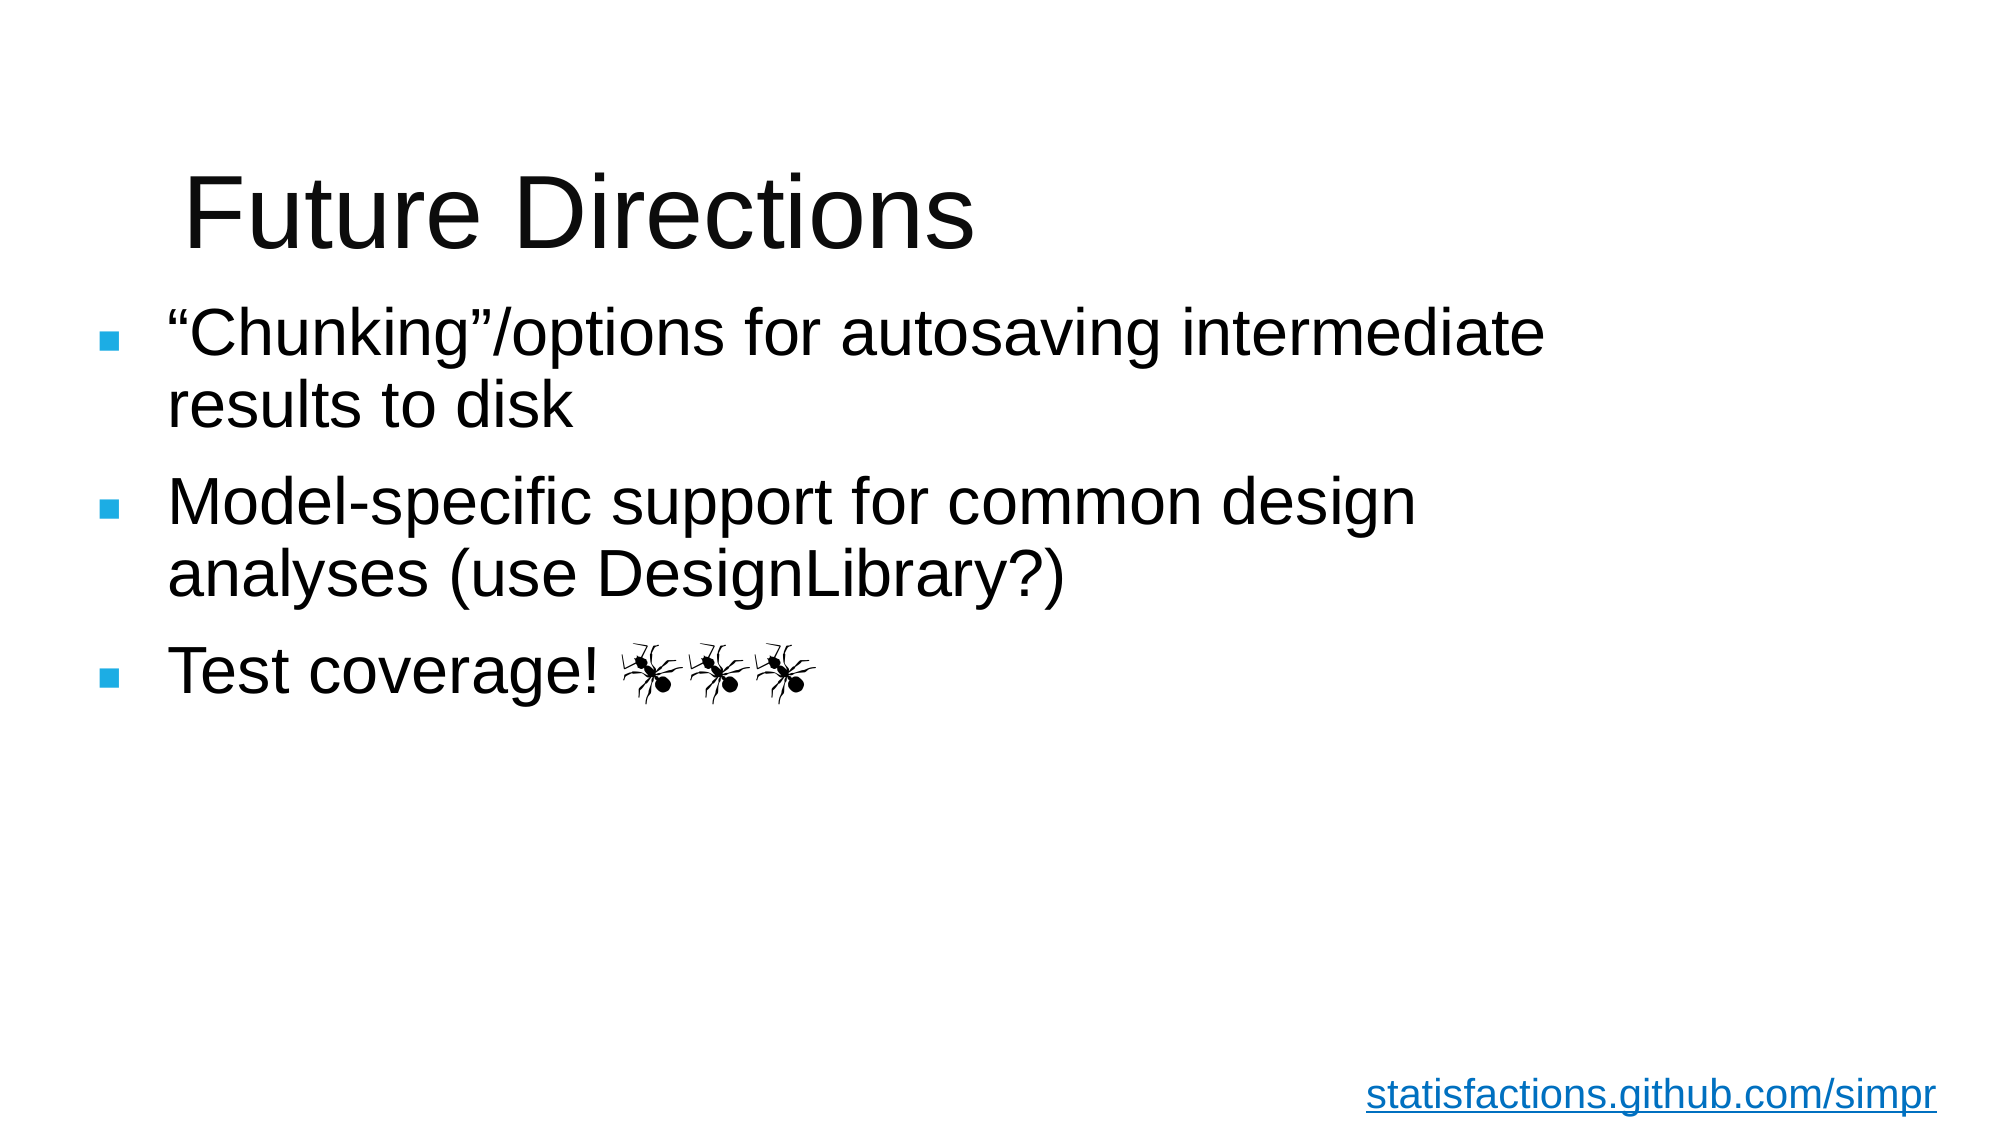

# Future Directions
“Chunking”/options for autosaving intermediate results to disk
Model-specific support for common design analyses (use DesignLibrary?)
Test coverage! 🐜🐜🐜
statisfactions.github.com/simpr